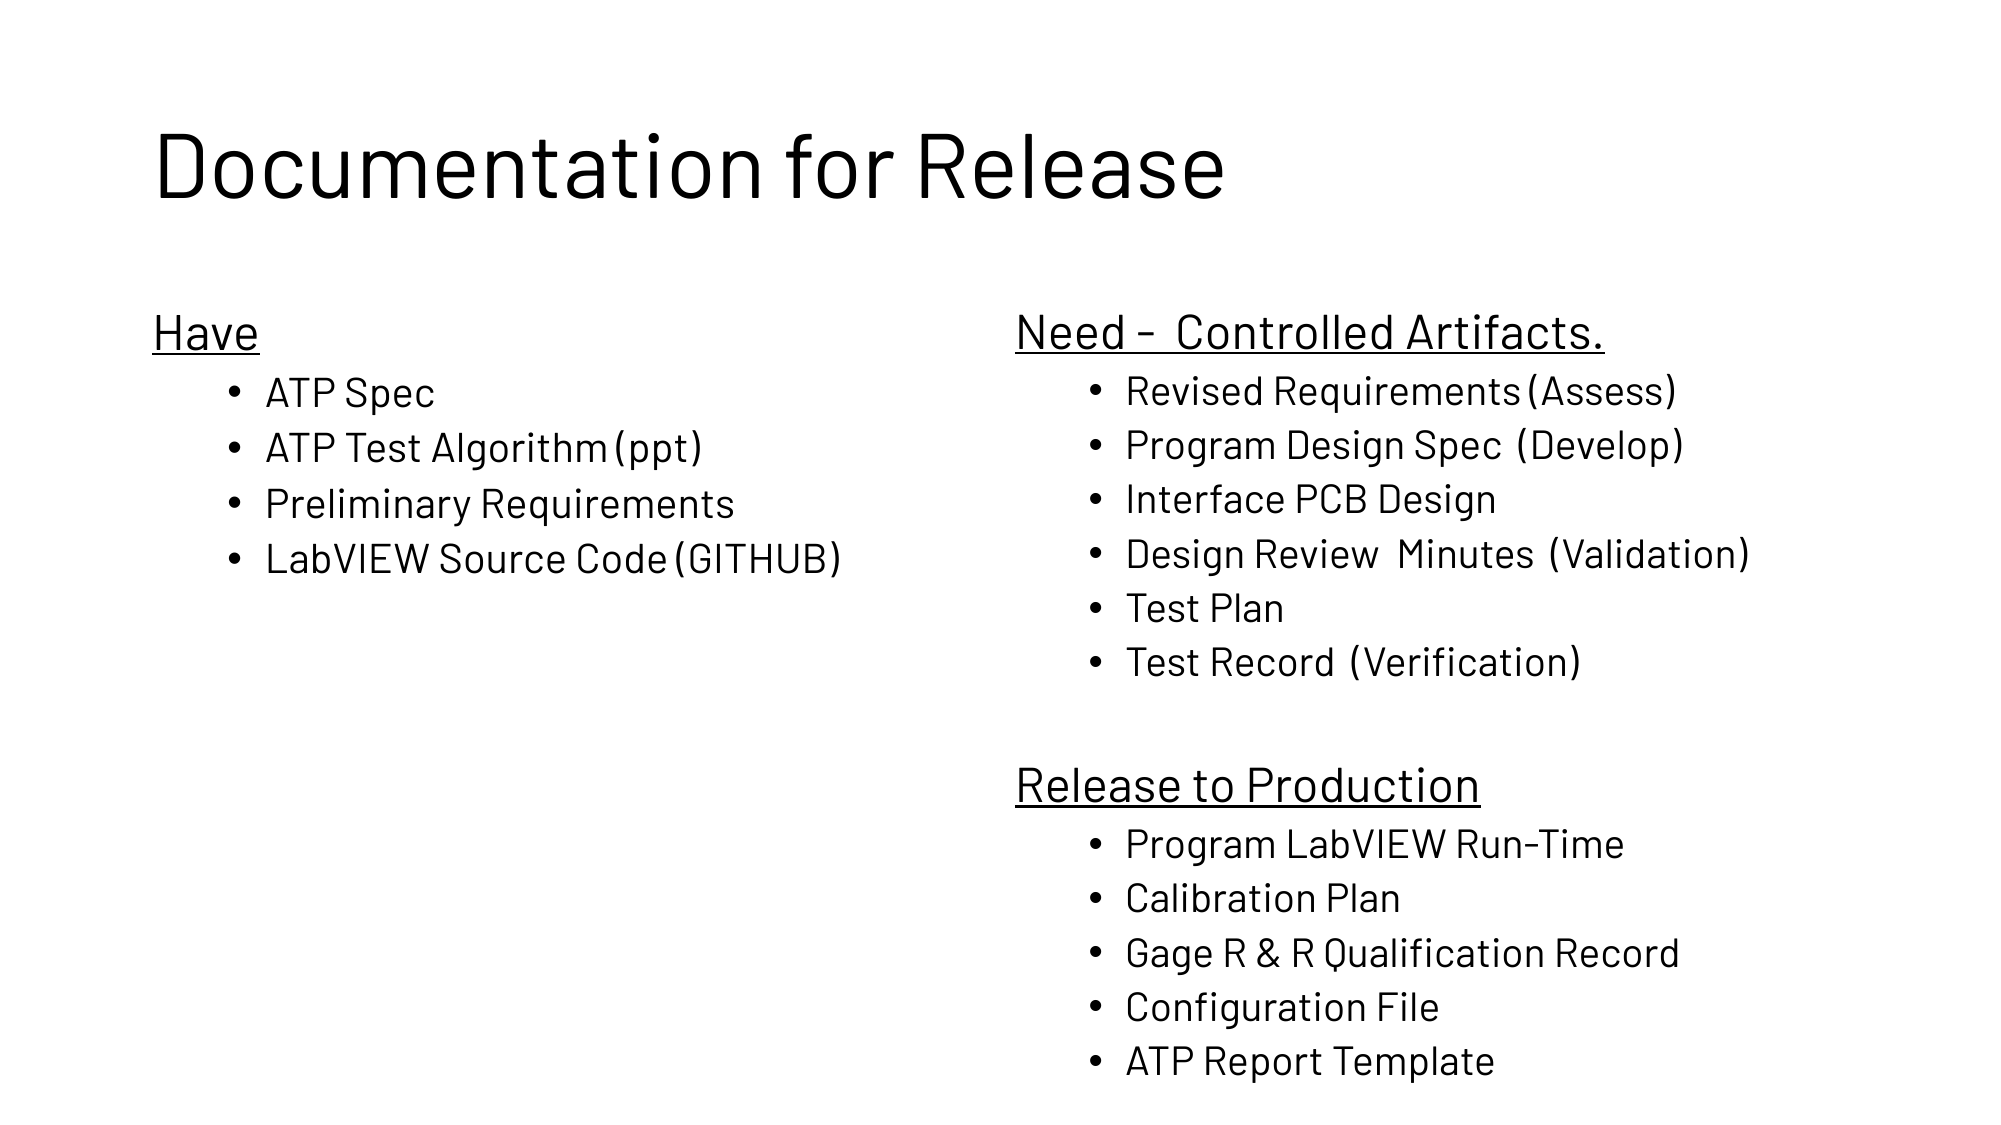

# Documentation for Release
Need -  Controlled Artifacts.
Revised Requirements (Assess)
Program Design Spec  (Develop)
Interface PCB Design
Design Review  Minutes  (Validation)
Test Plan
Test Record  (Verification)

Release to Production
Program LabVIEW Run-Time
Calibration Plan
Gage R & R Qualification Record
Configuration File
ATP Report Template

Have
ATP Spec
ATP Test Algorithm (ppt)
Preliminary Requirements
LabVIEW Source Code (GITHUB)